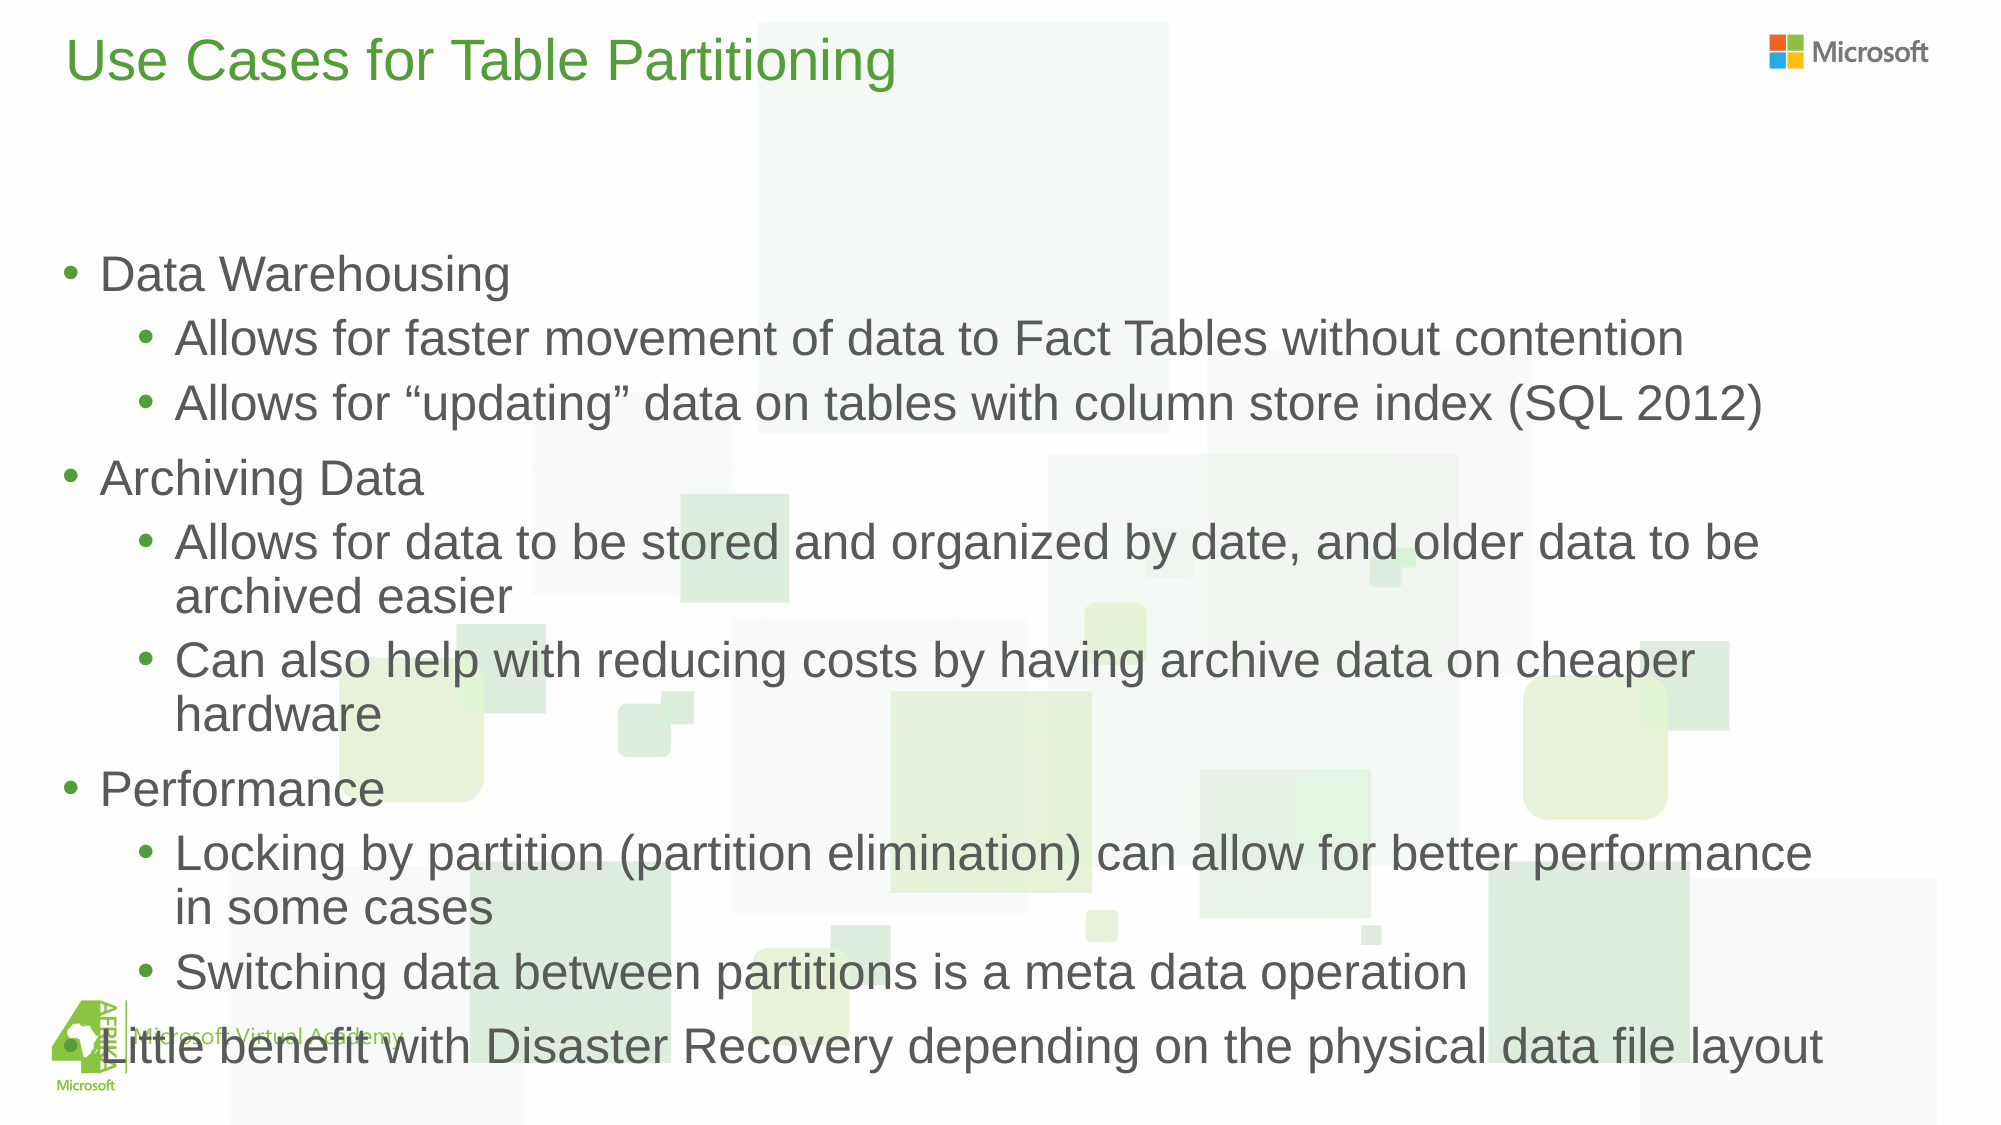

# Use Cases for Table Partitioning
Data Warehousing
Allows for faster movement of data to Fact Tables without contention
Allows for “updating” data on tables with column store index (SQL 2012)
Archiving Data
Allows for data to be stored and organized by date, and older data to be archived easier
Can also help with reducing costs by having archive data on cheaper hardware
Performance
Locking by partition (partition elimination) can allow for better performance in some cases
Switching data between partitions is a meta data operation
Little benefit with Disaster Recovery depending on the physical data file layout